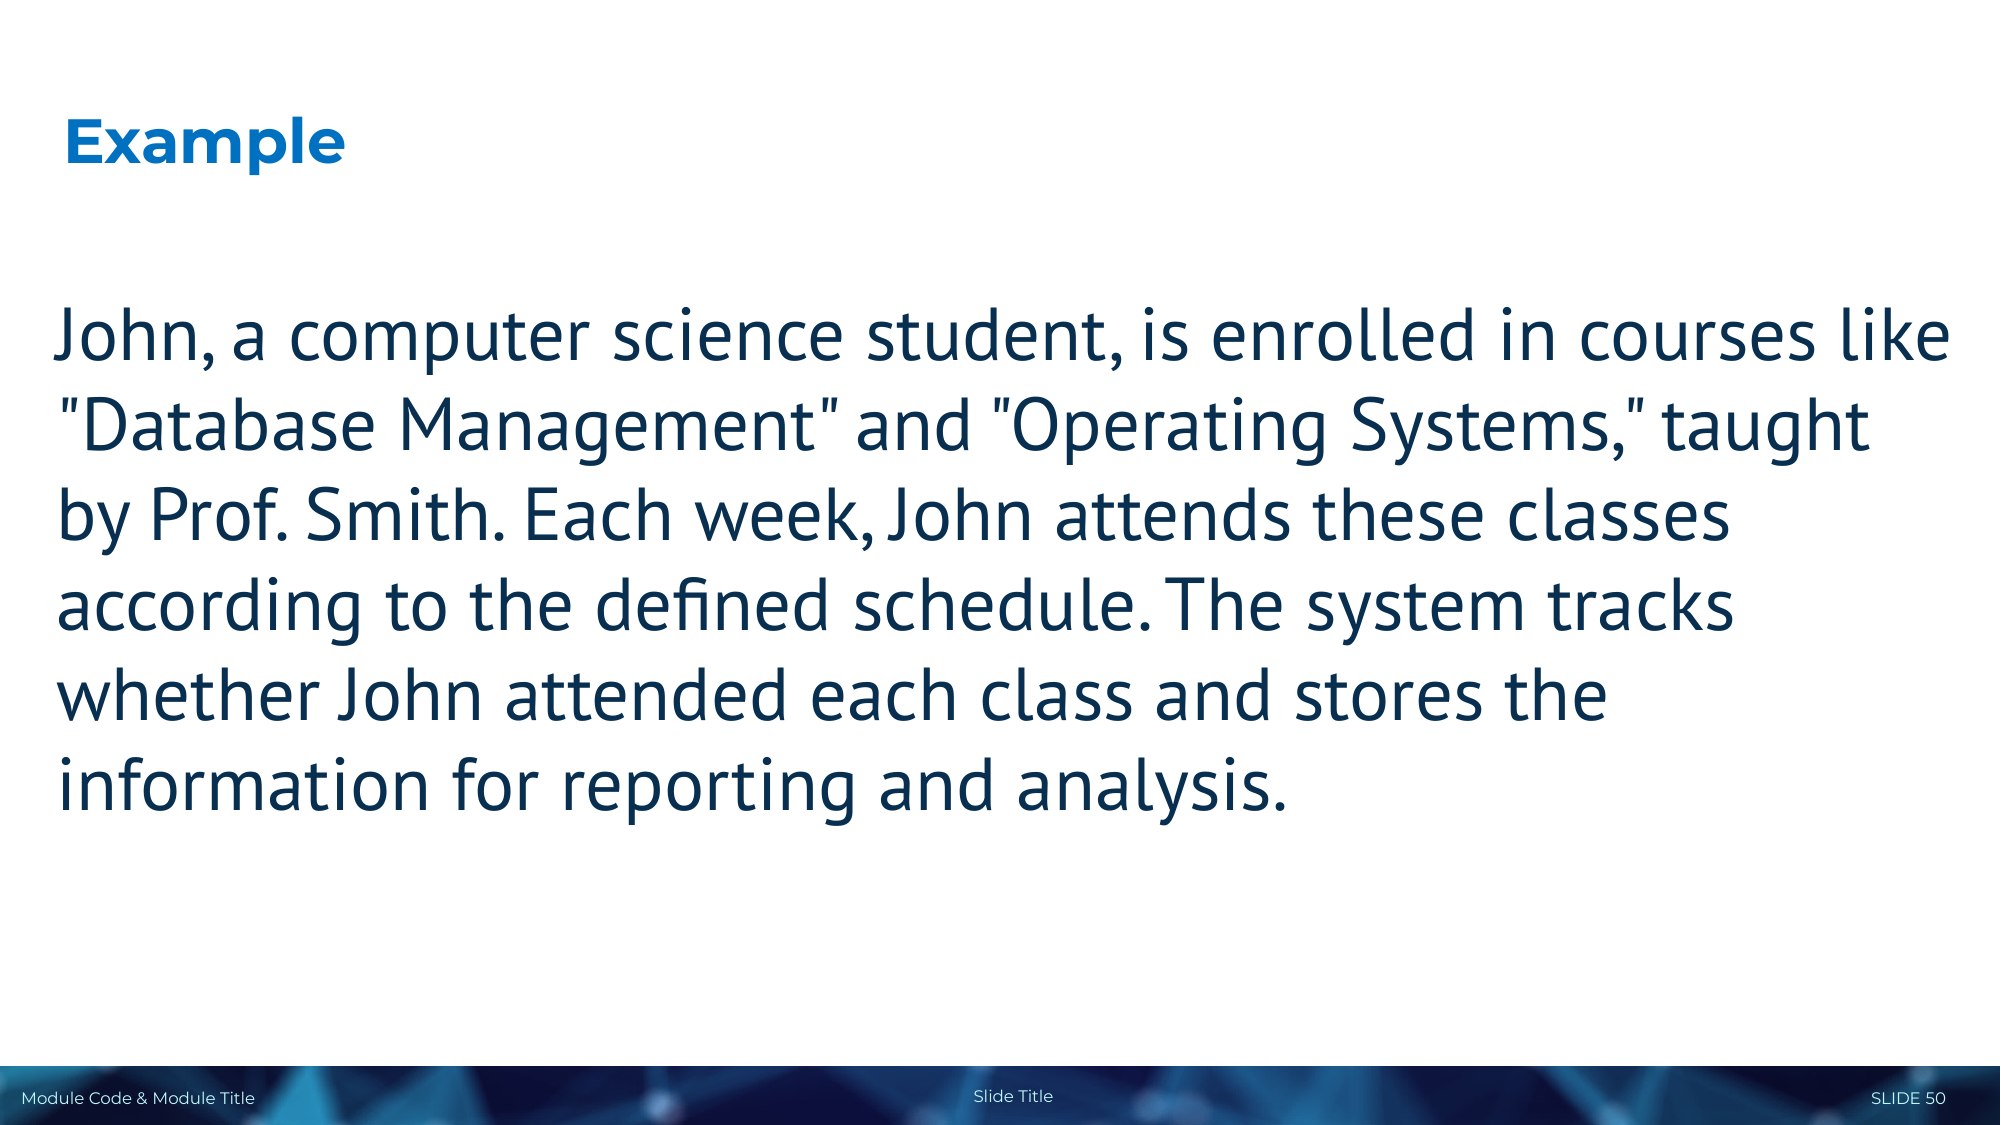

# Example
John, a computer science student, is enrolled in courses like "Database Management" and "Operating Systems," taught by Prof. Smith. Each week, John attends these classes according to the defined schedule. The system tracks whether John attended each class and stores the information for reporting and analysis.